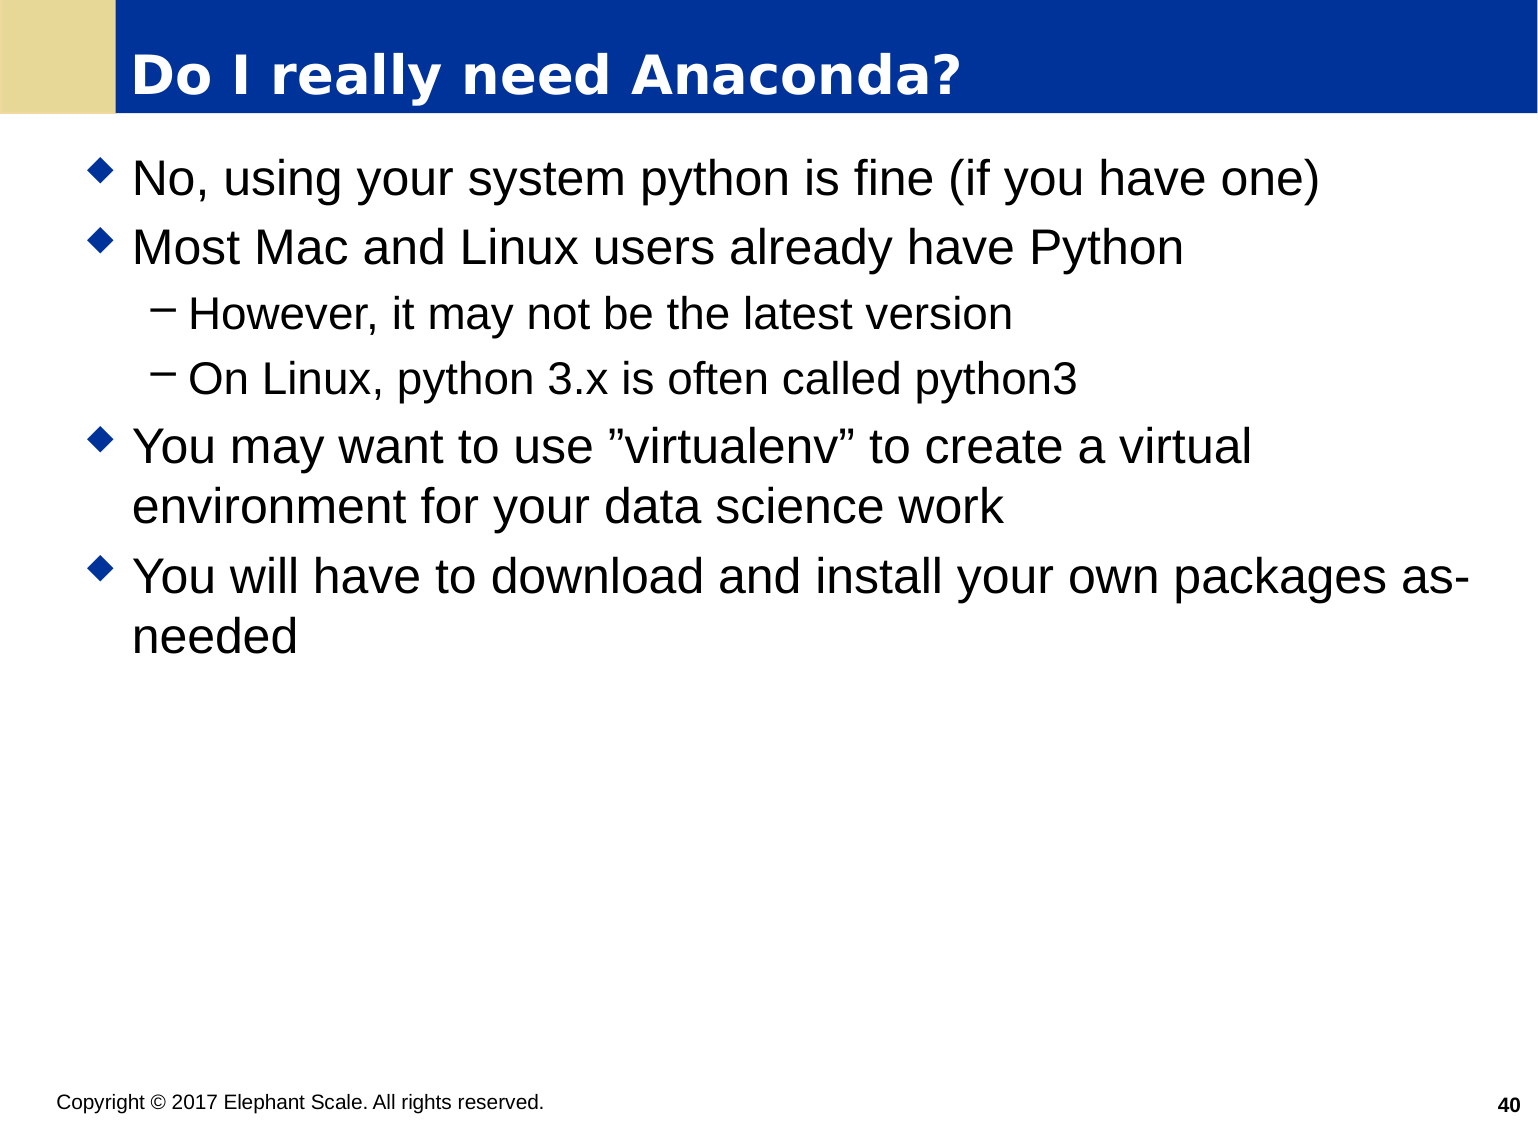

# Do I really need Anaconda?
No, using your system python is fine (if you have one)
Most Mac and Linux users already have Python
However, it may not be the latest version
On Linux, python 3.x is often called python3
You may want to use ”virtualenv” to create a virtual environment for your data science work
You will have to download and install your own packages as-needed

40
Copyright © 2017 Elephant Scale. All rights reserved.